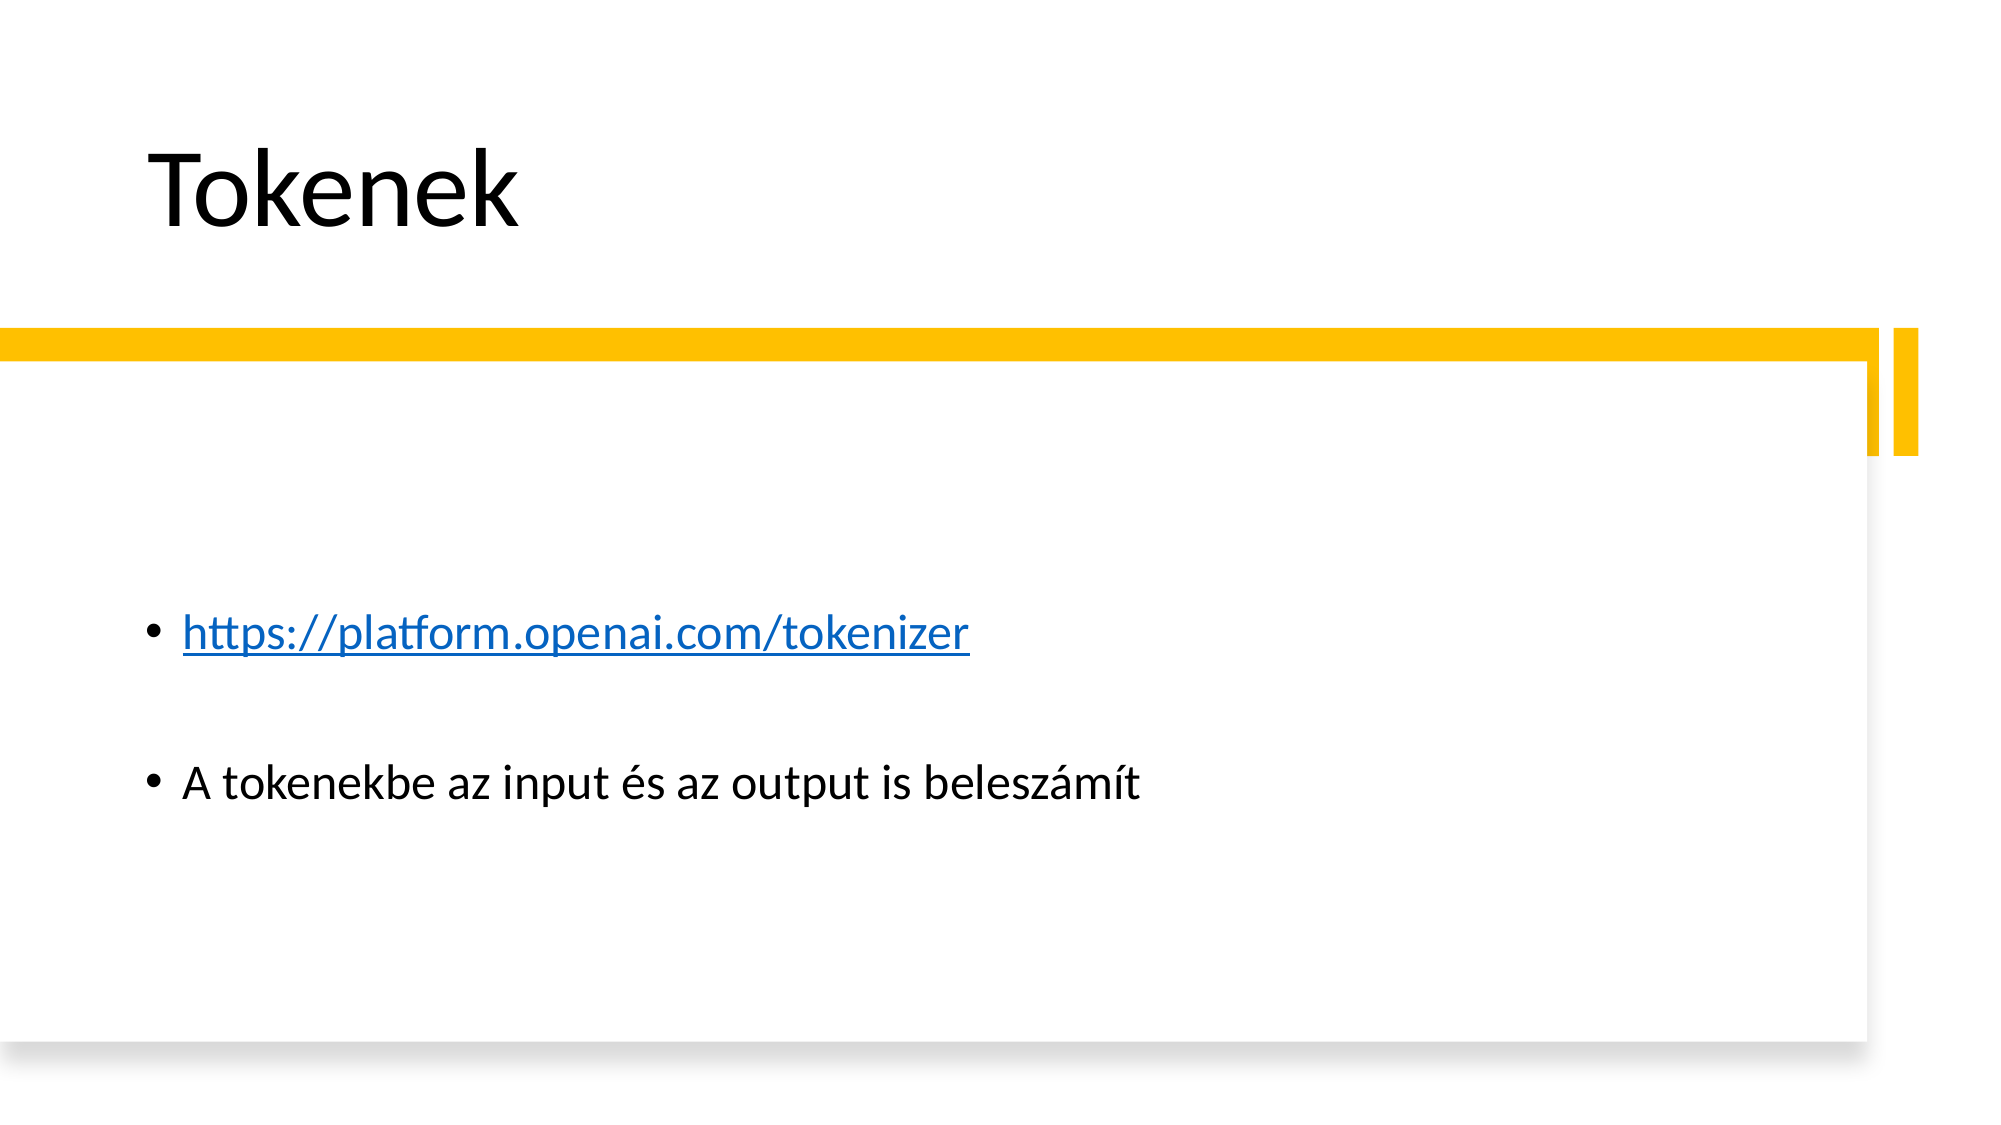

# Tokenek

https://platform.openai.com/tokenizer

A tokenekbe az input és az output is beleszámít